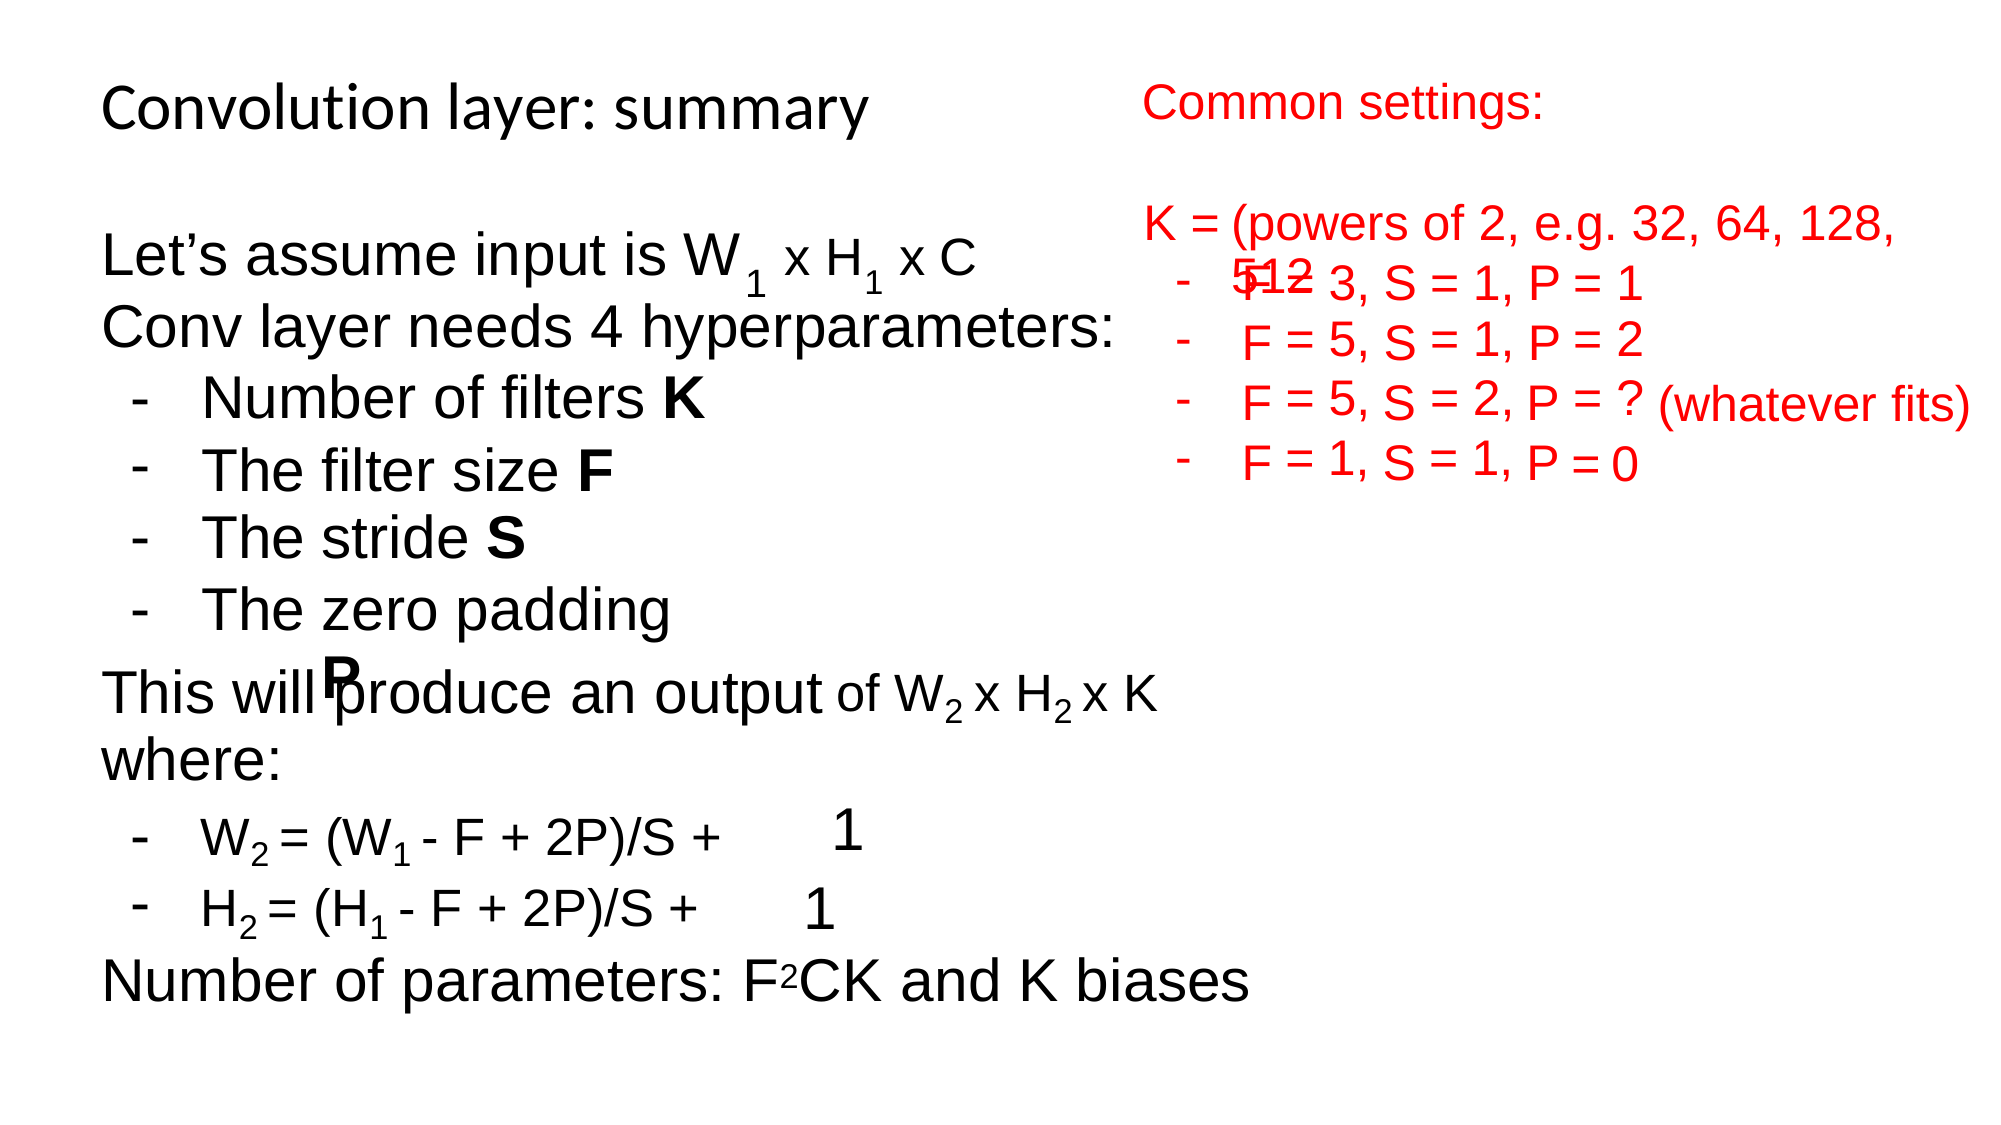

Convolution layer: summary
Common settings:
K =
-
-
-
-
(powers of 2, e.g. 32, 64, 128, 512
Let’s assume input is W
x H1 x C
F
F F F
=
=
=
=
3,
5,
5,
1,
S
S S S
=
=
=
=
1,
1,
2,
1,
P
P P P
= 1
= 2
= ?
1
Conv layer needs 4 hyperparameters:
-
-
-
-
Number of filters K
(whatever fits)
=
0
The
The
The
filter size F
stride S
zero padding P
This will produce an output
where:
of W2 x H2 x K
1
-
-
W2 = (W1 - F + 2P)/S +
H2 = (H1 - F + 2P)/S +
1
Number of parameters: F2CK and K biases